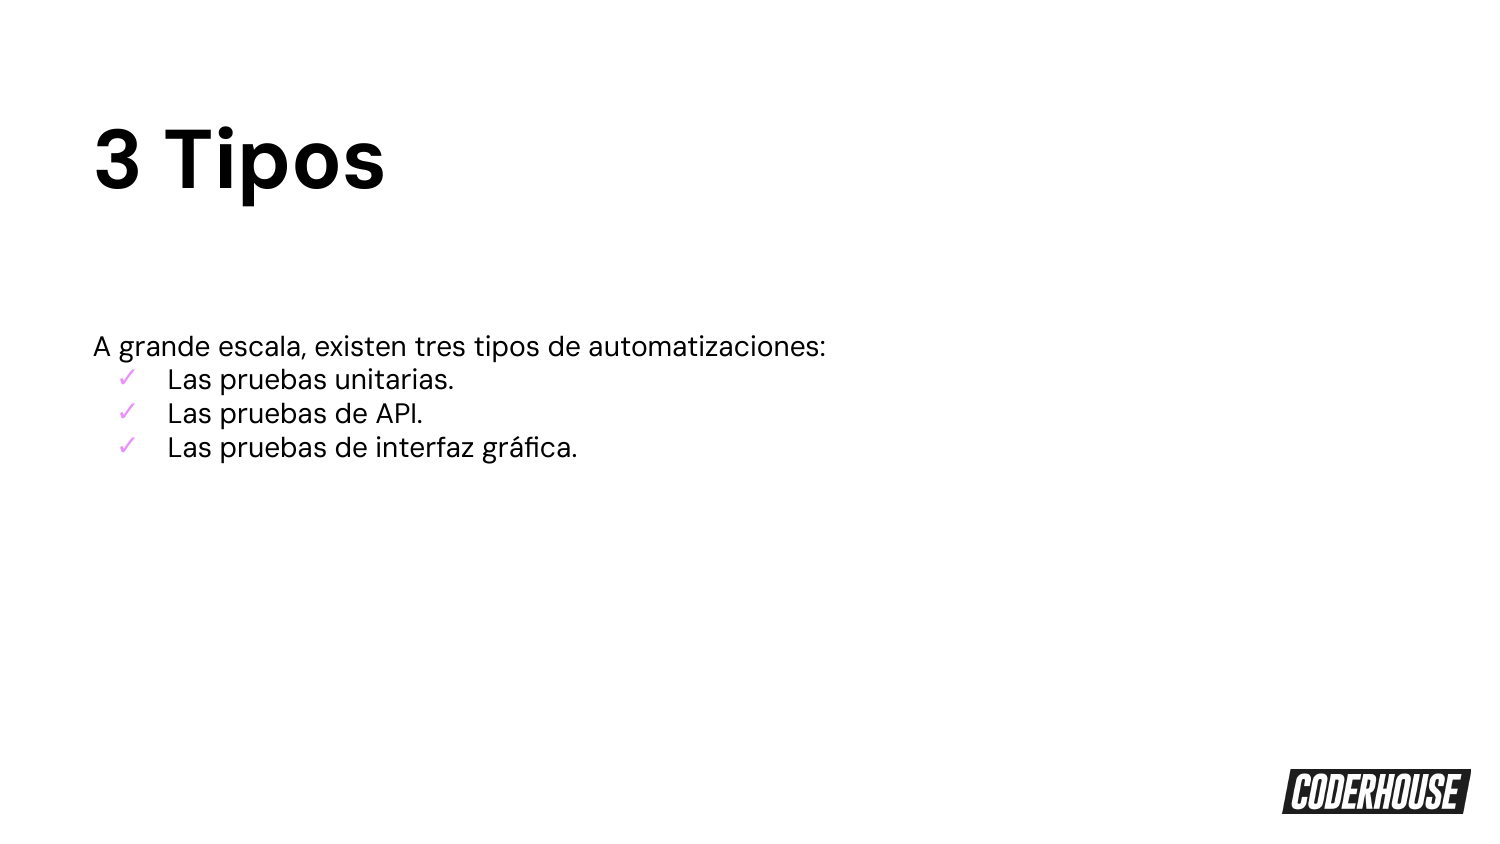

3 Tipos
A grande escala, existen tres tipos de automatizaciones:
Las pruebas unitarias.
Las pruebas de API.
Las pruebas de interfaz gráfica.